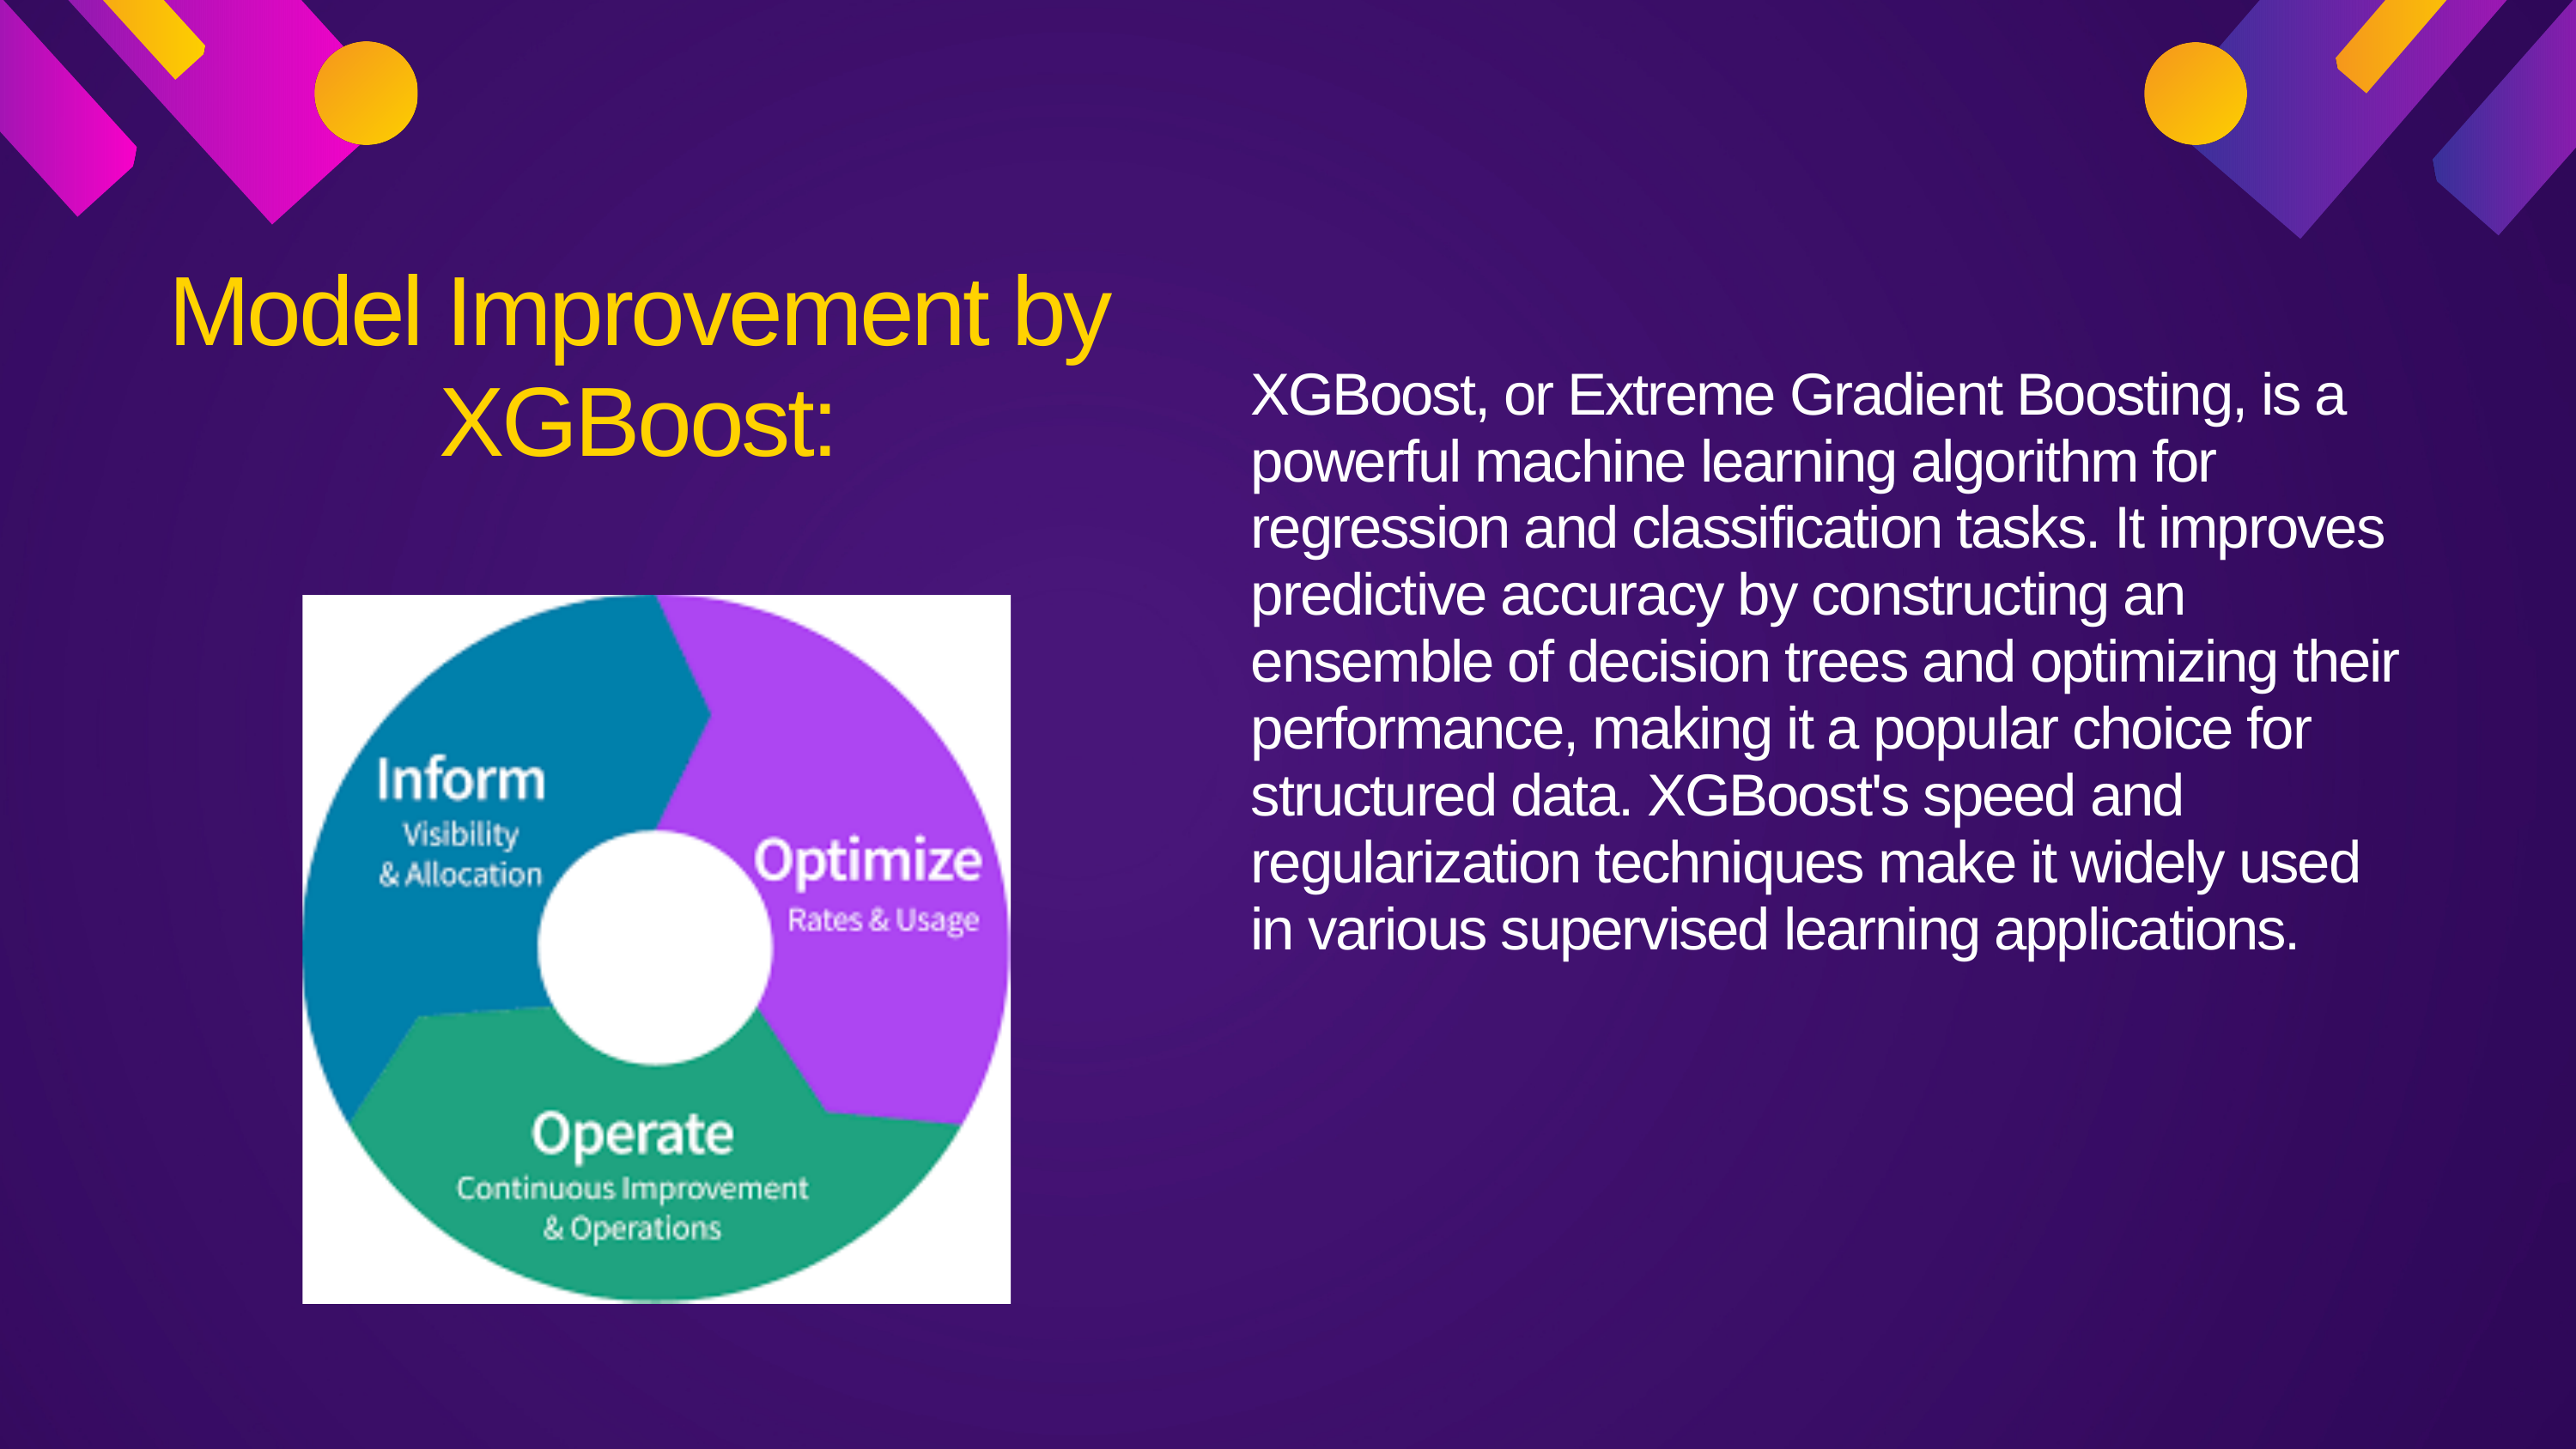

Model Improvement by XGBoost:

XGBoost, or Extreme Gradient Boosting, is a powerful machine learning algorithm for regression and classification tasks. It improves predictive accuracy by constructing an ensemble of decision trees and optimizing their performance, making it a popular choice for structured data. XGBoost's speed and regularization techniques make it widely used in various supervised learning applications.